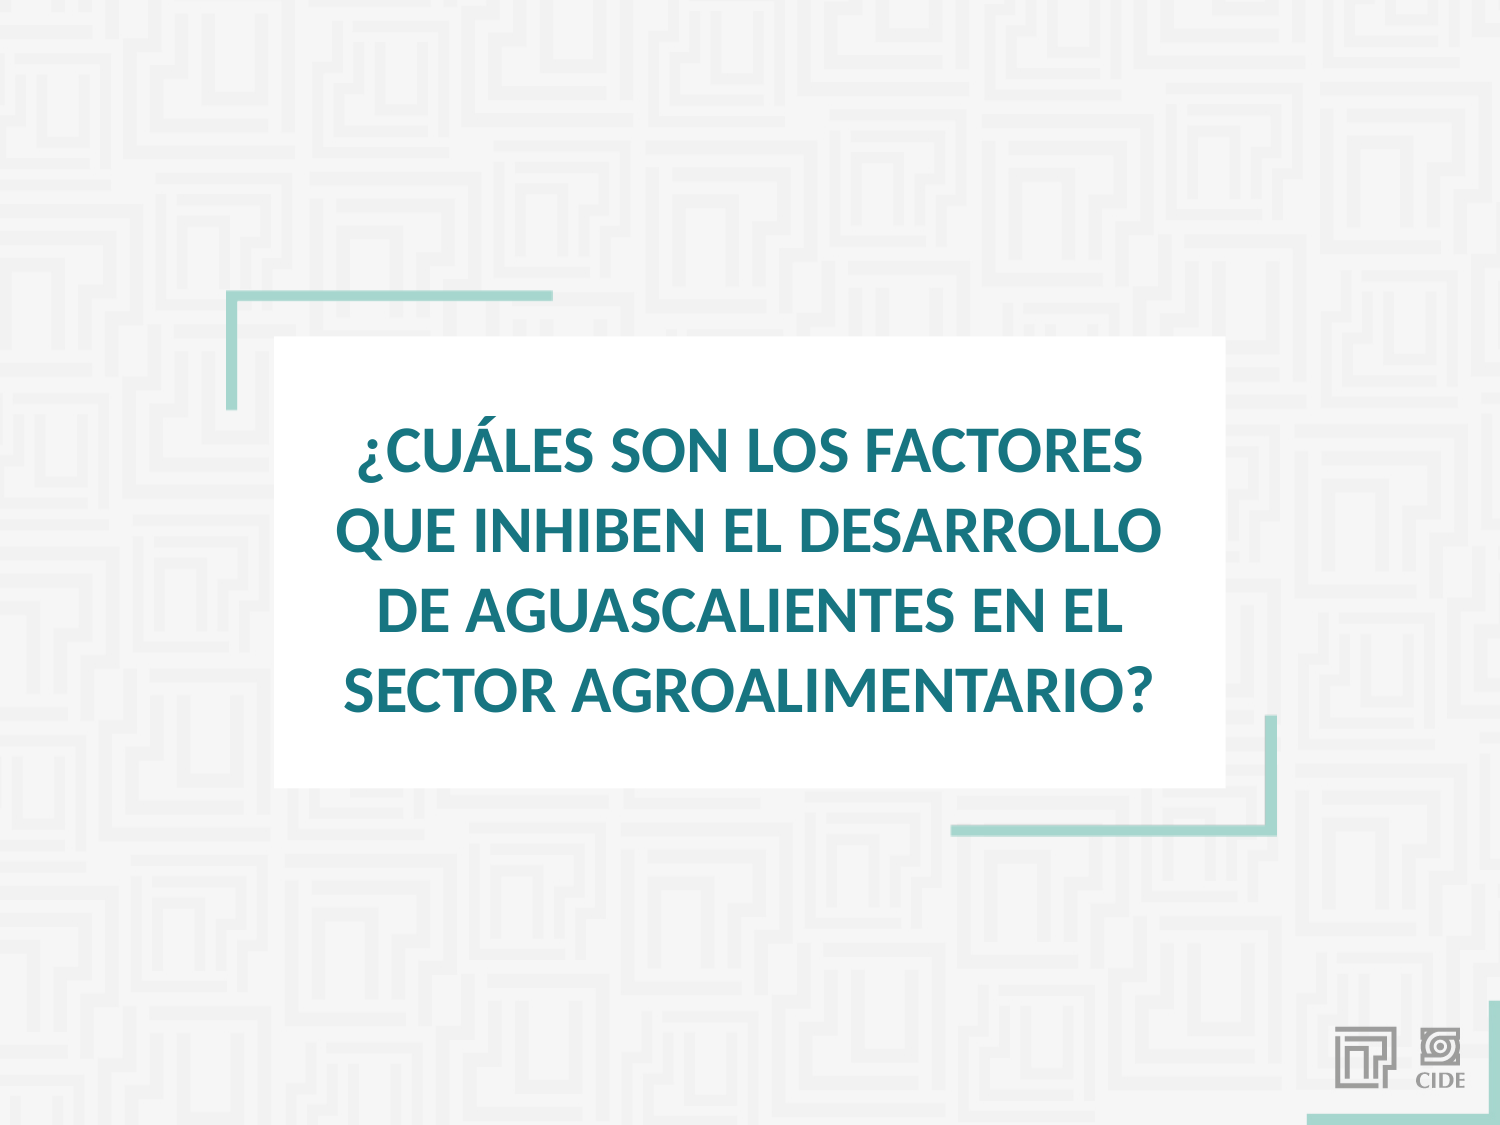

¿Cuáles son los FACTORES QUE INHIBEN EL DESARROLLO DE Aguascalientes en EL SECTOR AGROALIMENTARIO?